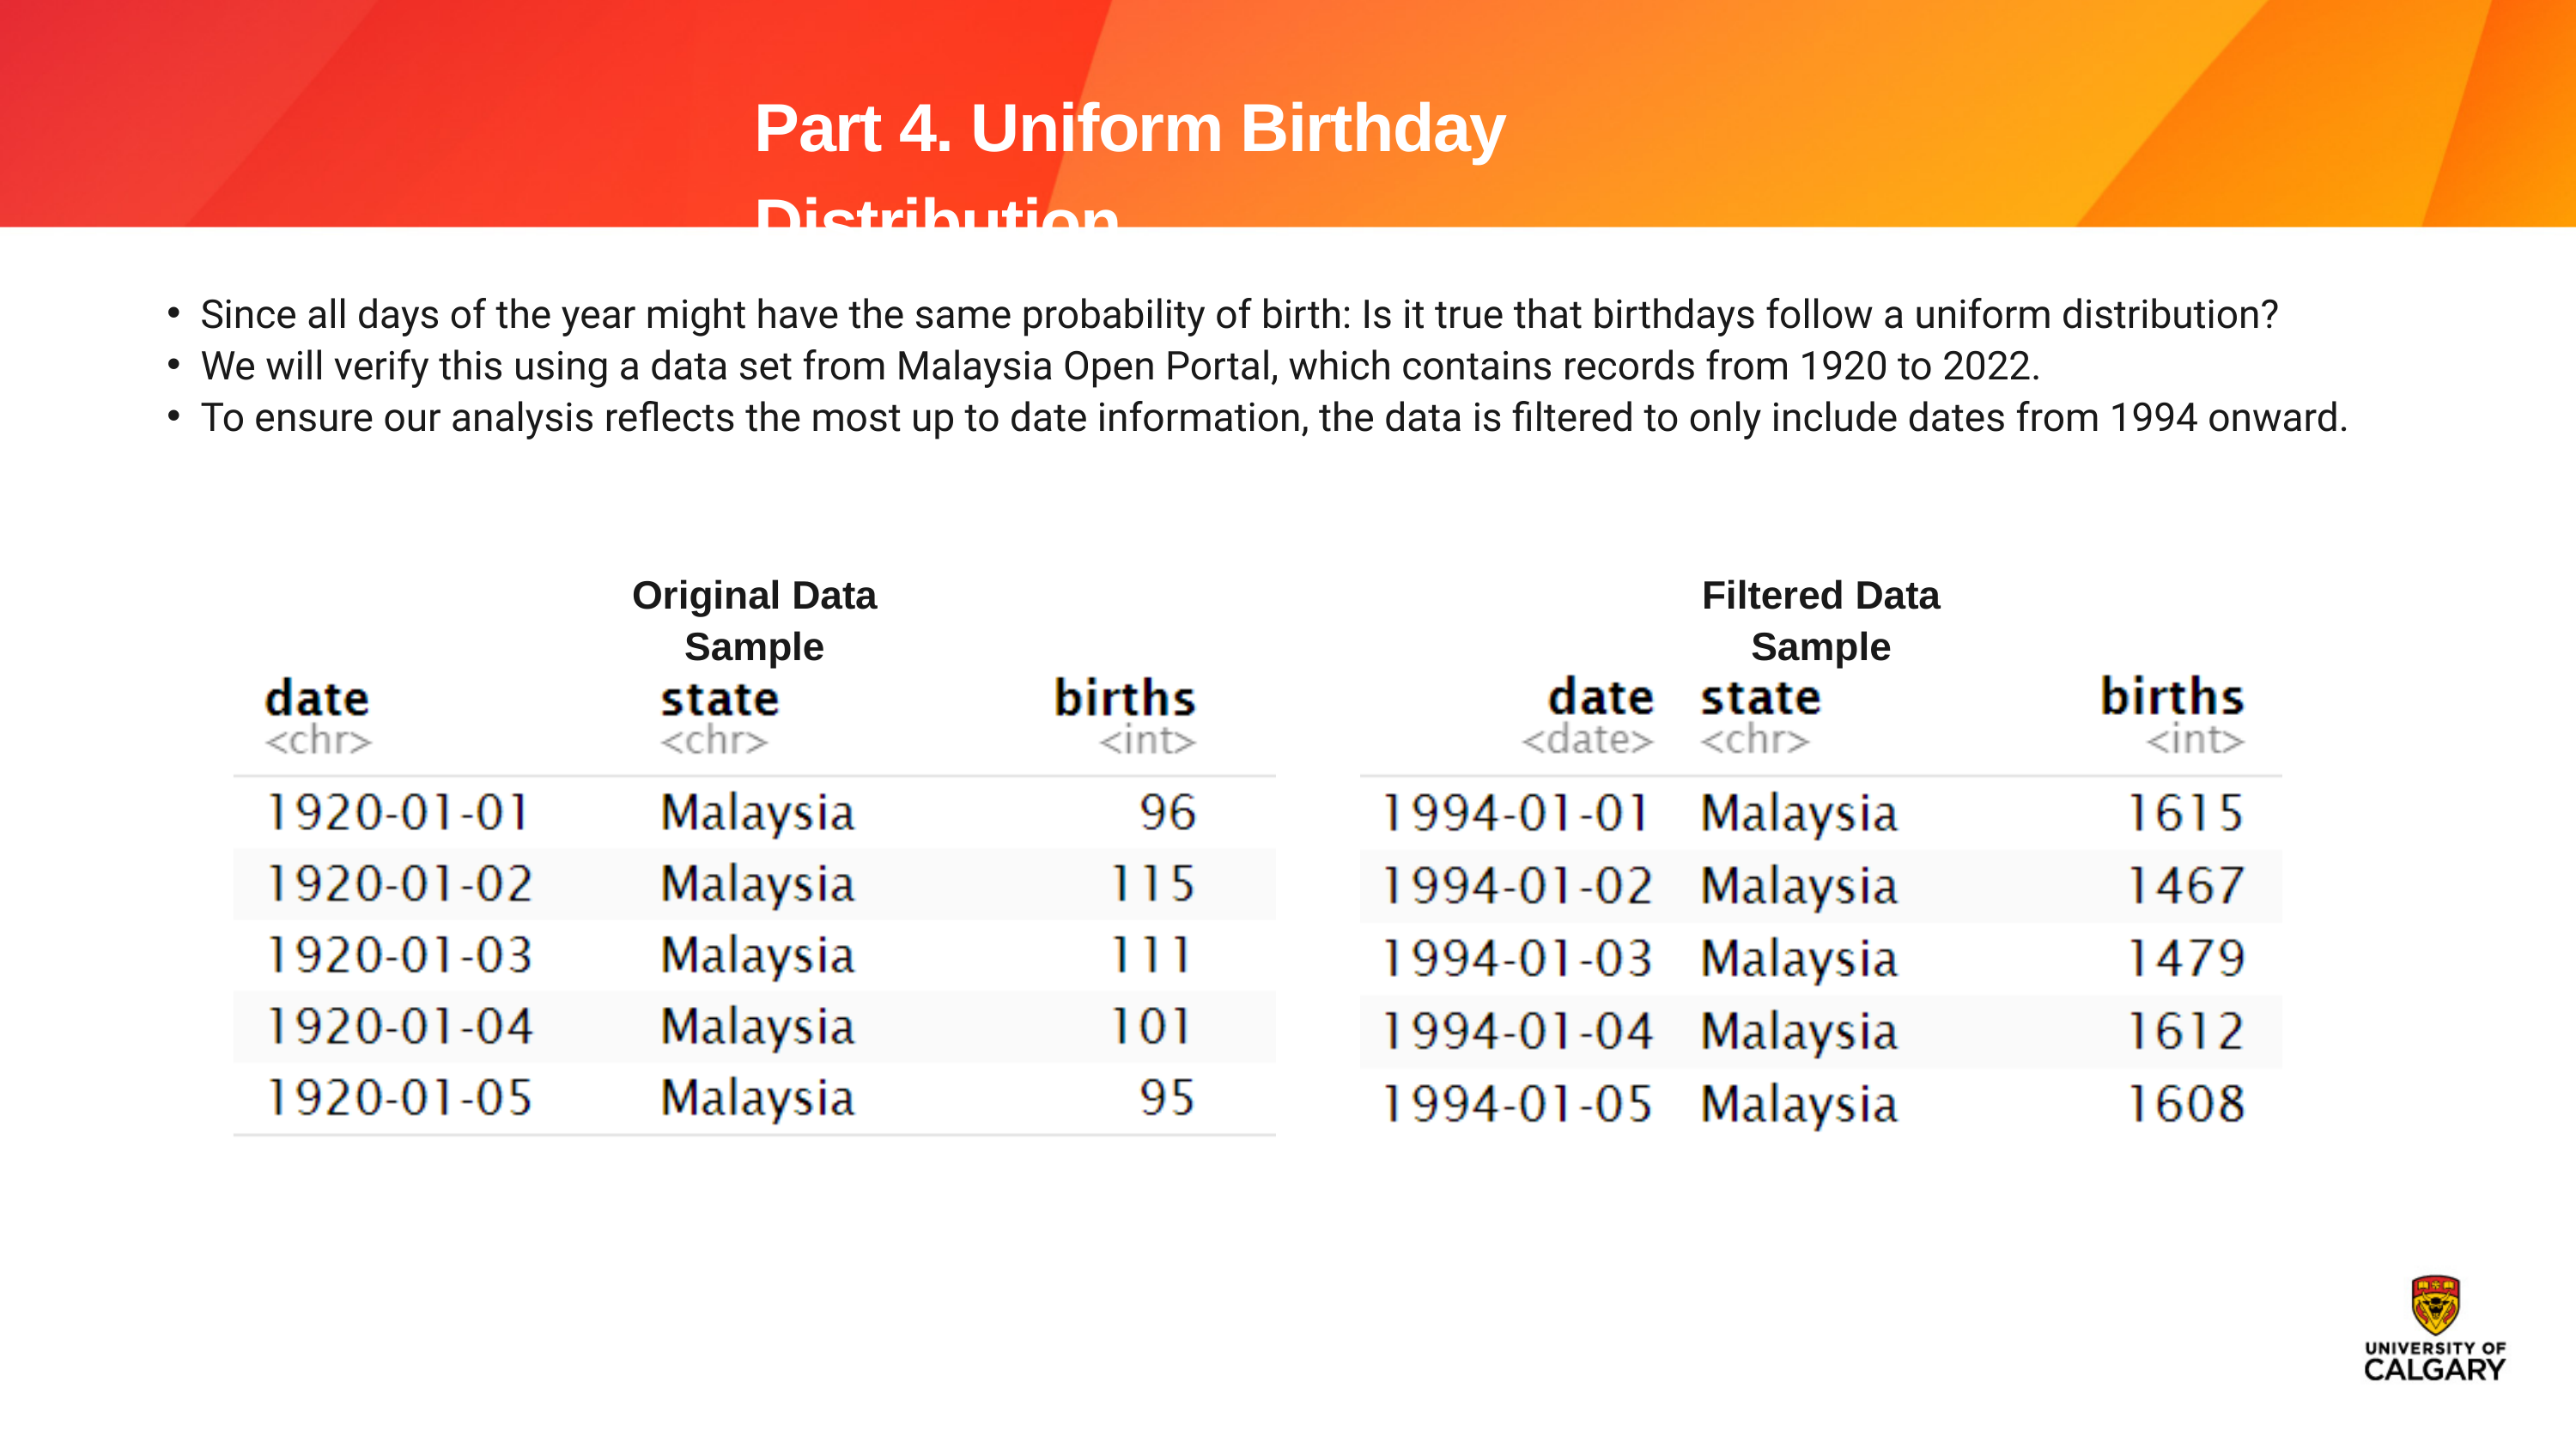

Part 4. Uniform Birthday Distribution
Since all days of the year might have the same probability of birth: Is it true that birthdays follow a uniform distribution?
We will verify this using a data set from Malaysia Open Portal, which contains records from 1920 to 2022.
To ensure our analysis reflects the most up to date information, the data is filtered to only include dates from 1994 onward.
Original Data Sample
Filtered Data Sample